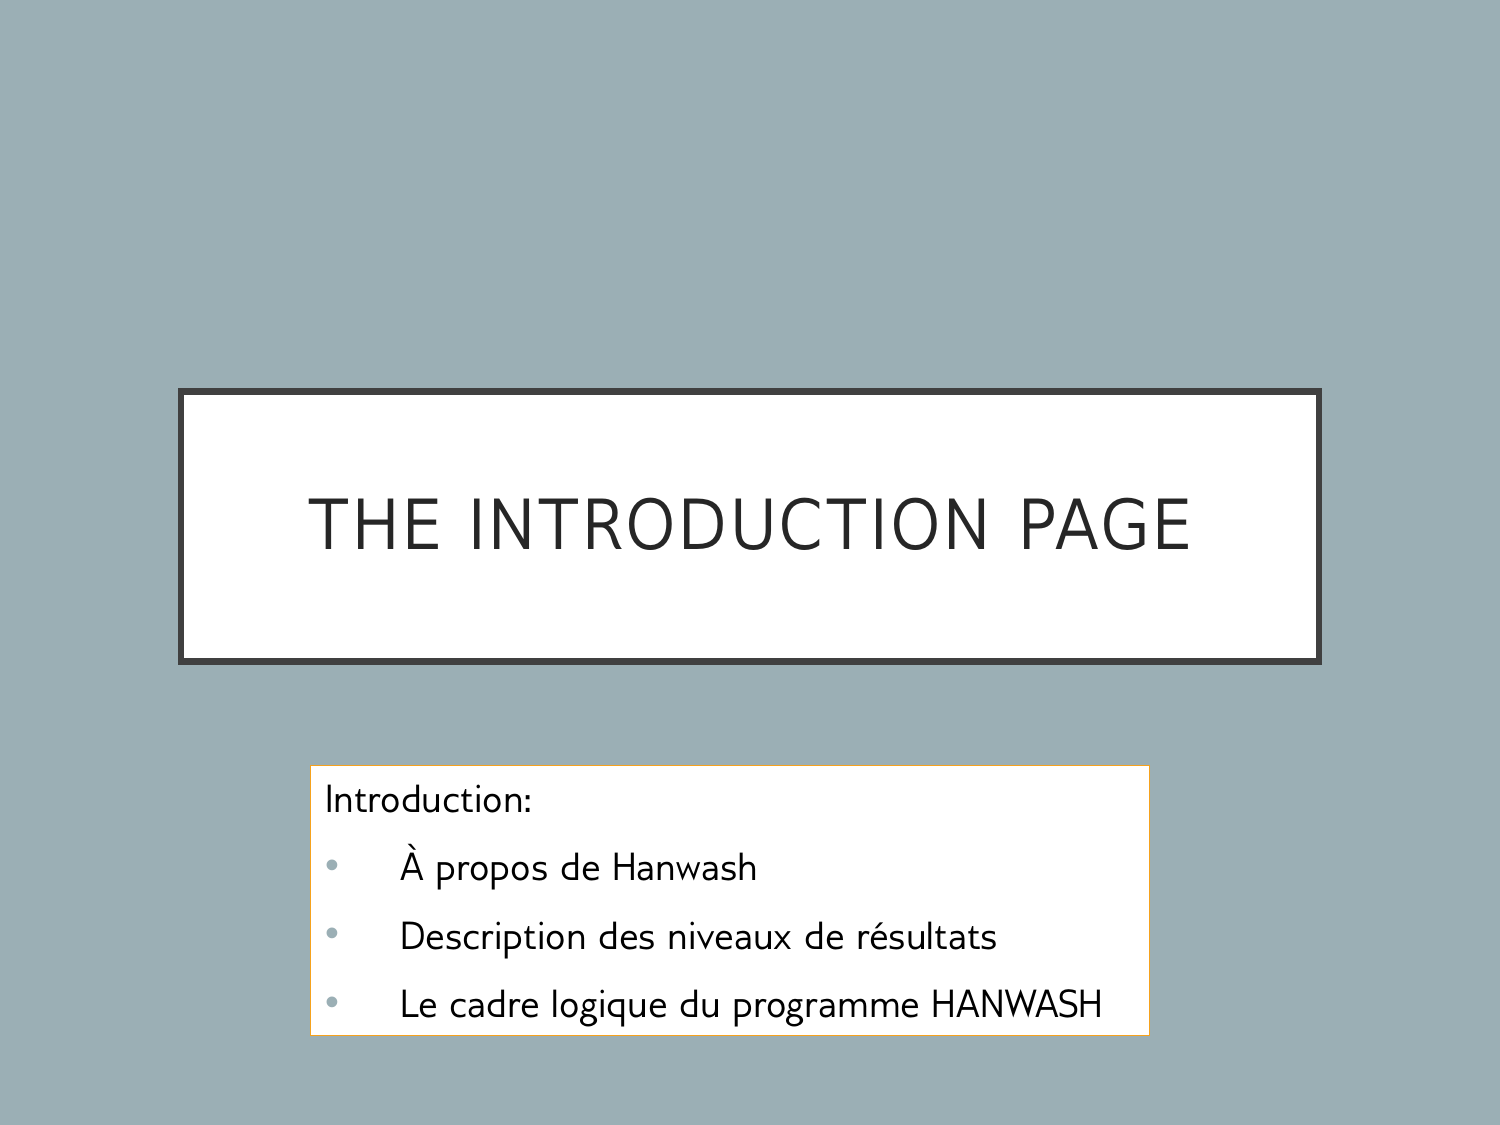

# The introduction page
Introduction:
À propos de Hanwash
Description des niveaux de résultats
Le cadre logique du programme HANWASH